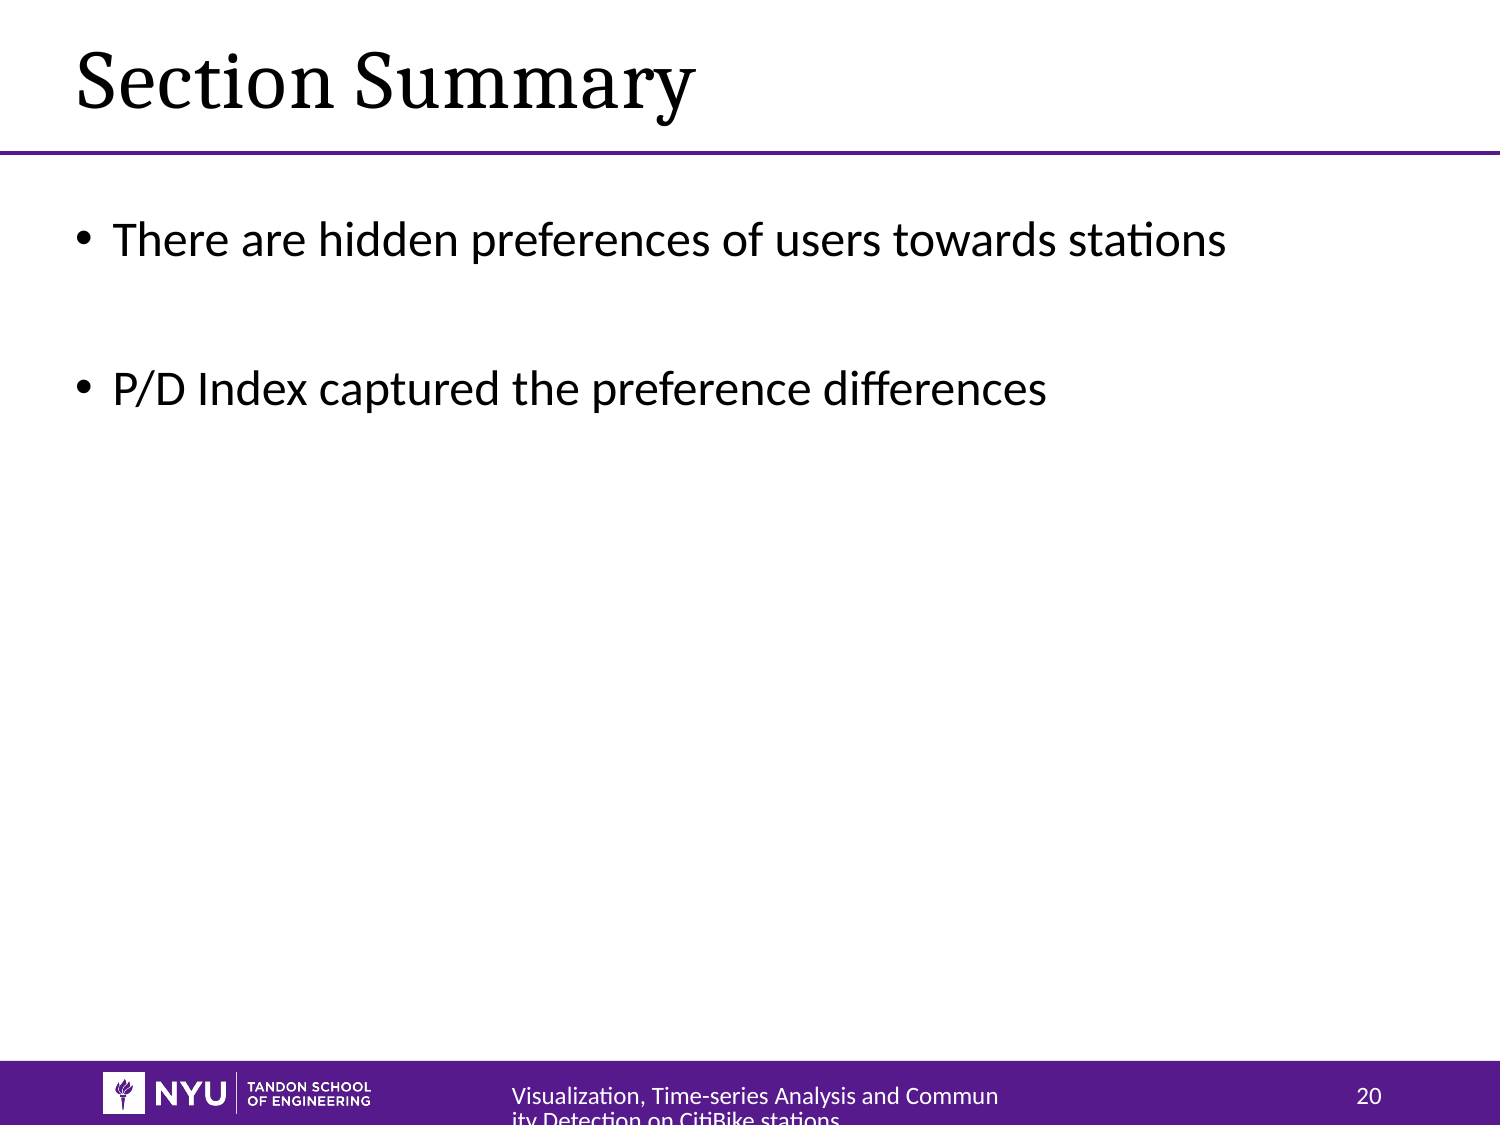

# Section Summary
There are hidden preferences of users towards stations

P/D Index captured the preference differences

Visualization, Time-series Analysis and Community Detection on CitiBike stations
20